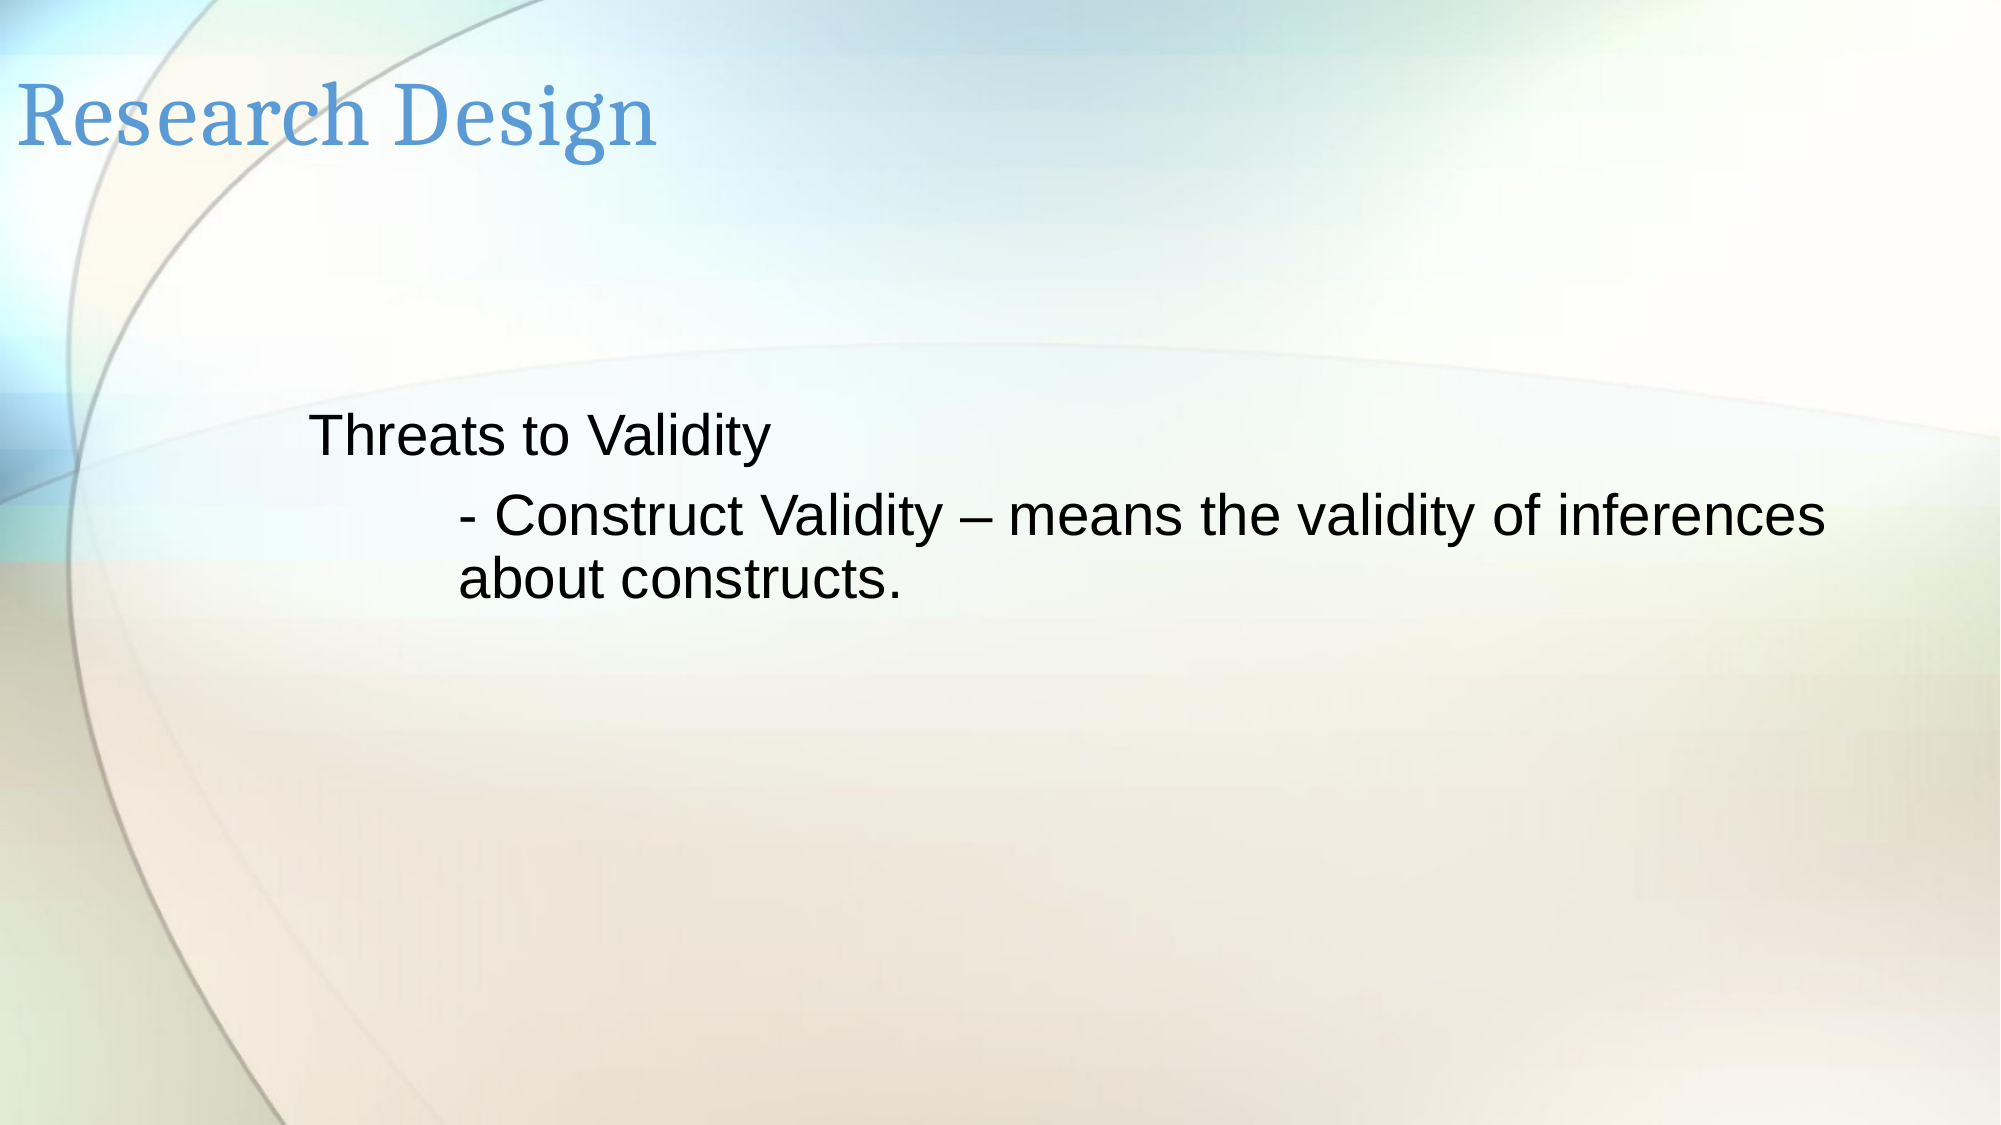

# Research Design
Threats to Validity
	- Construct Validity – means the validity of inferences 	about constructs.